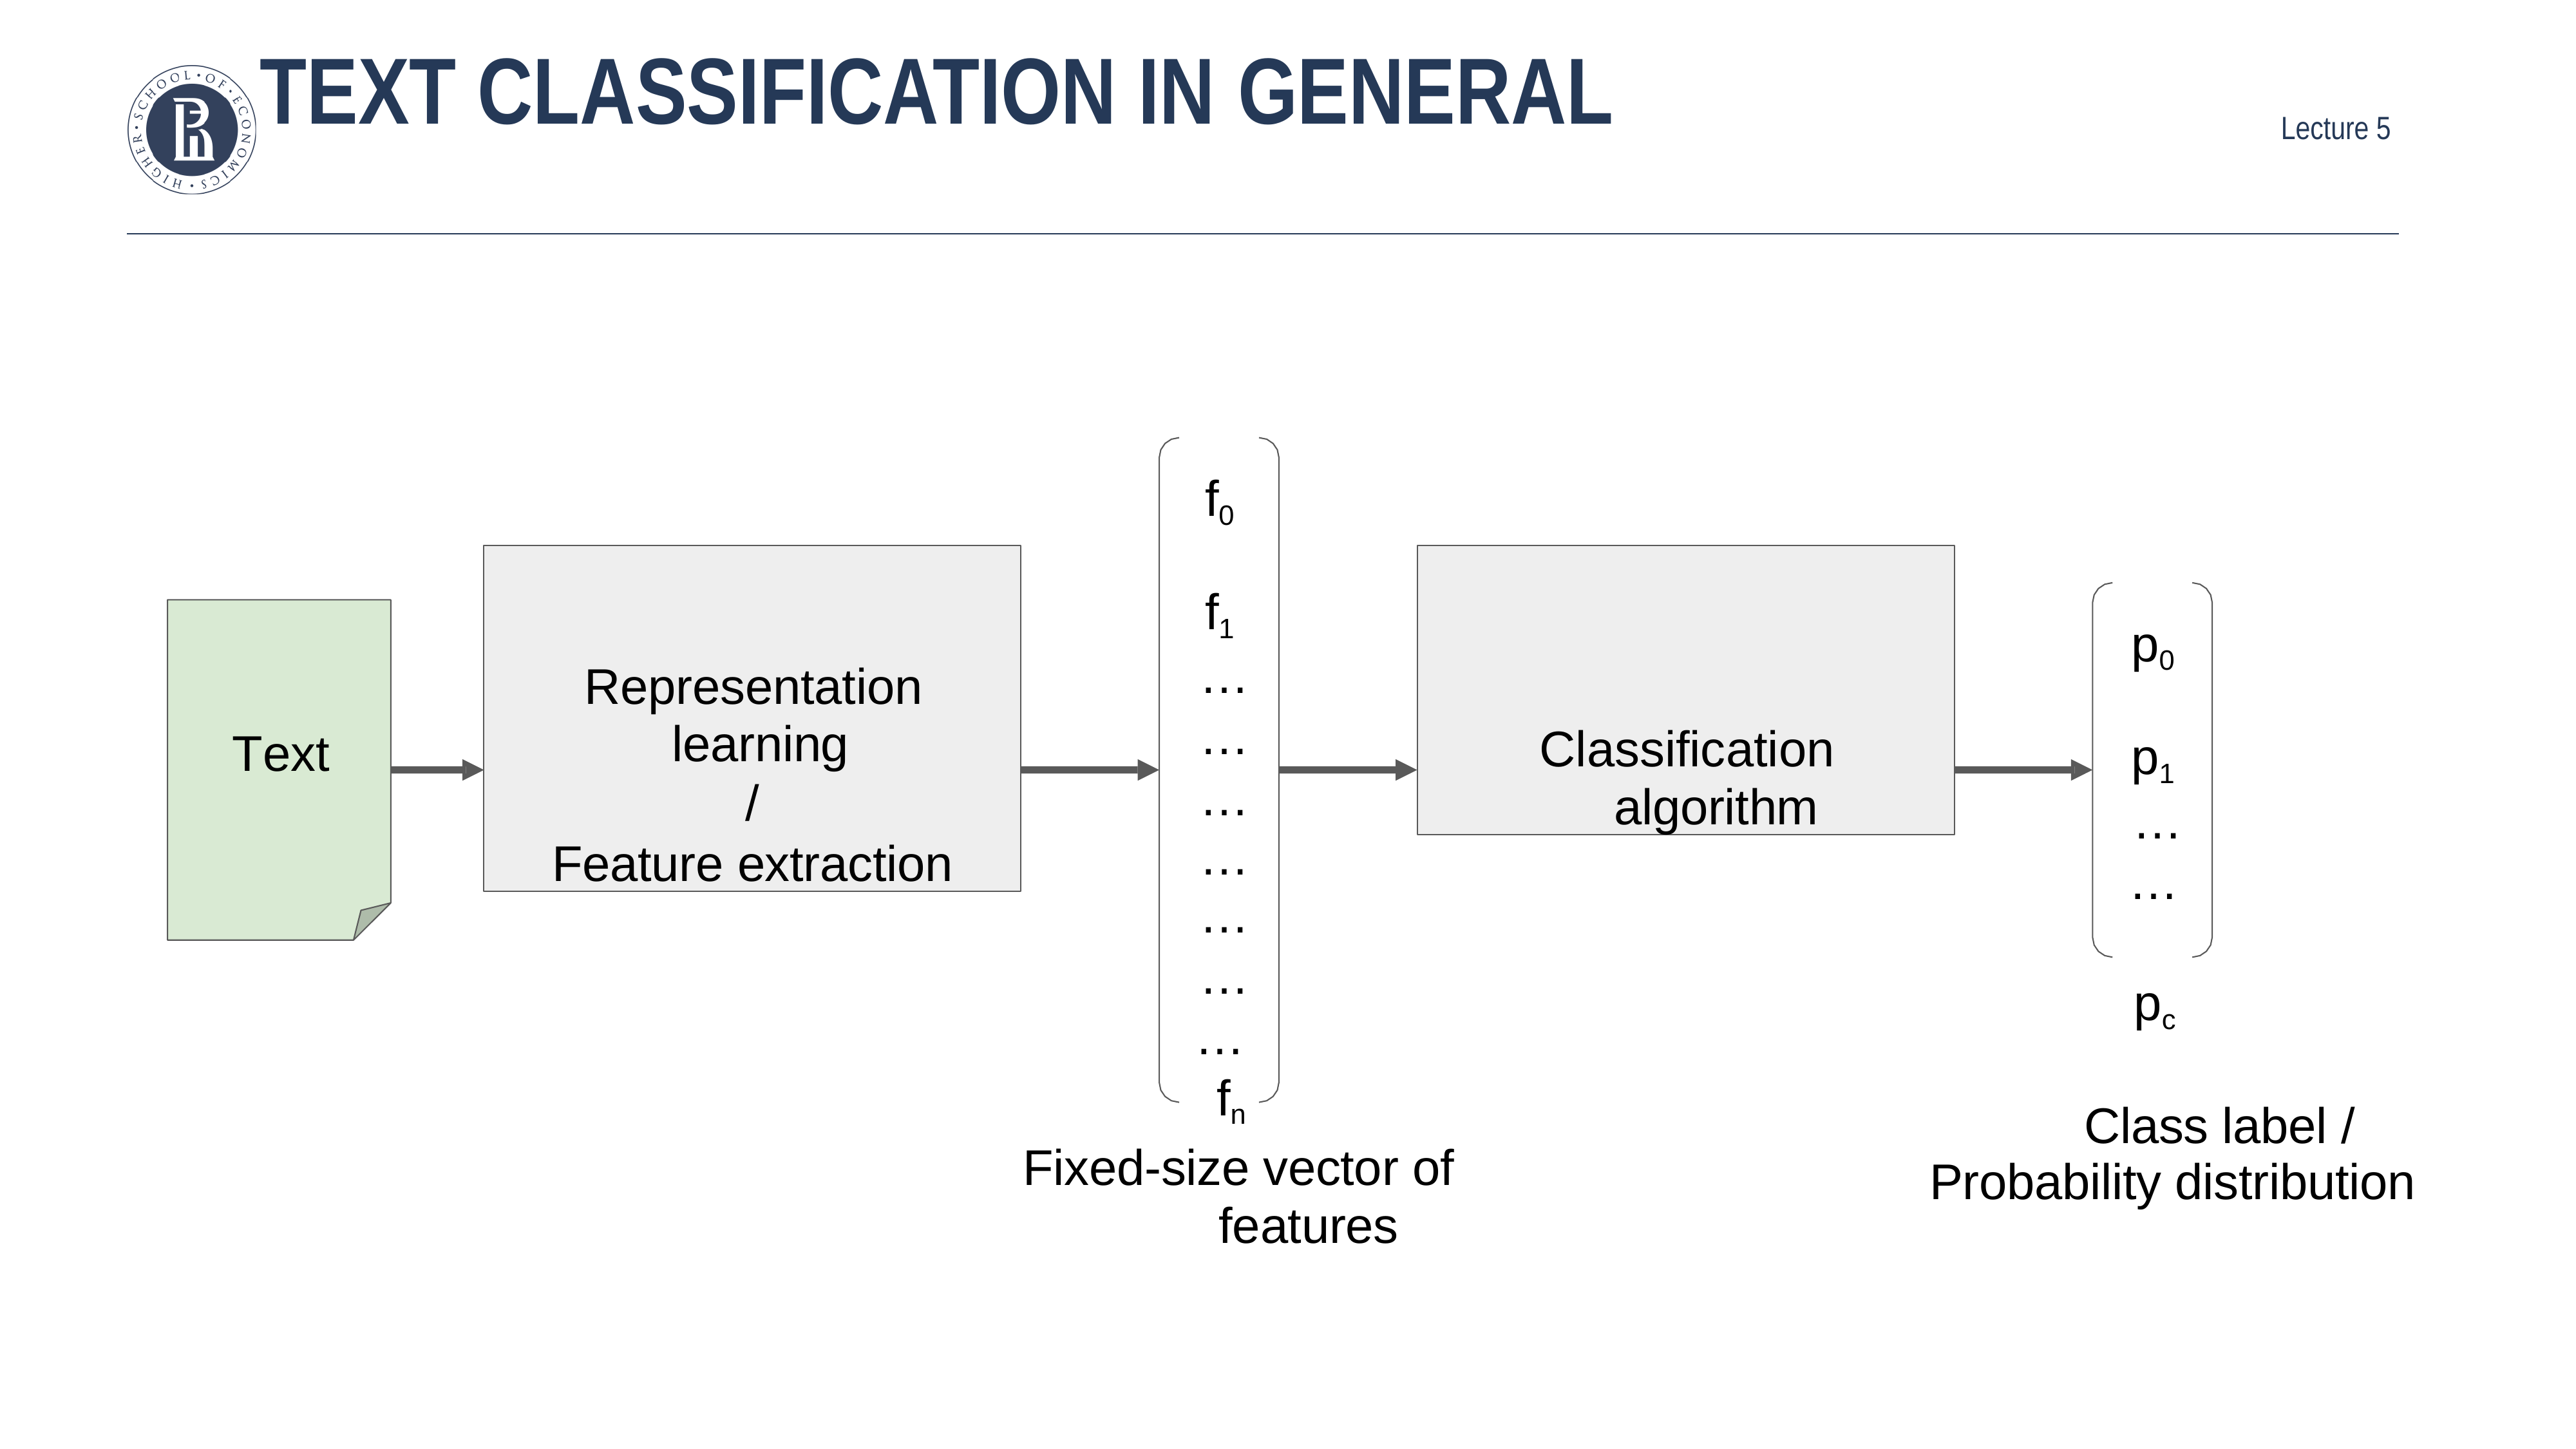

# Text classification in general

f0  f1
…
…
…
…
…
…
…  fn

Representation  learning
/
Feature extraction

Classification  algorithm

p0  p1
…
…  pc
Text

Class label /  Probability distribution
Fixed-size vector of  features